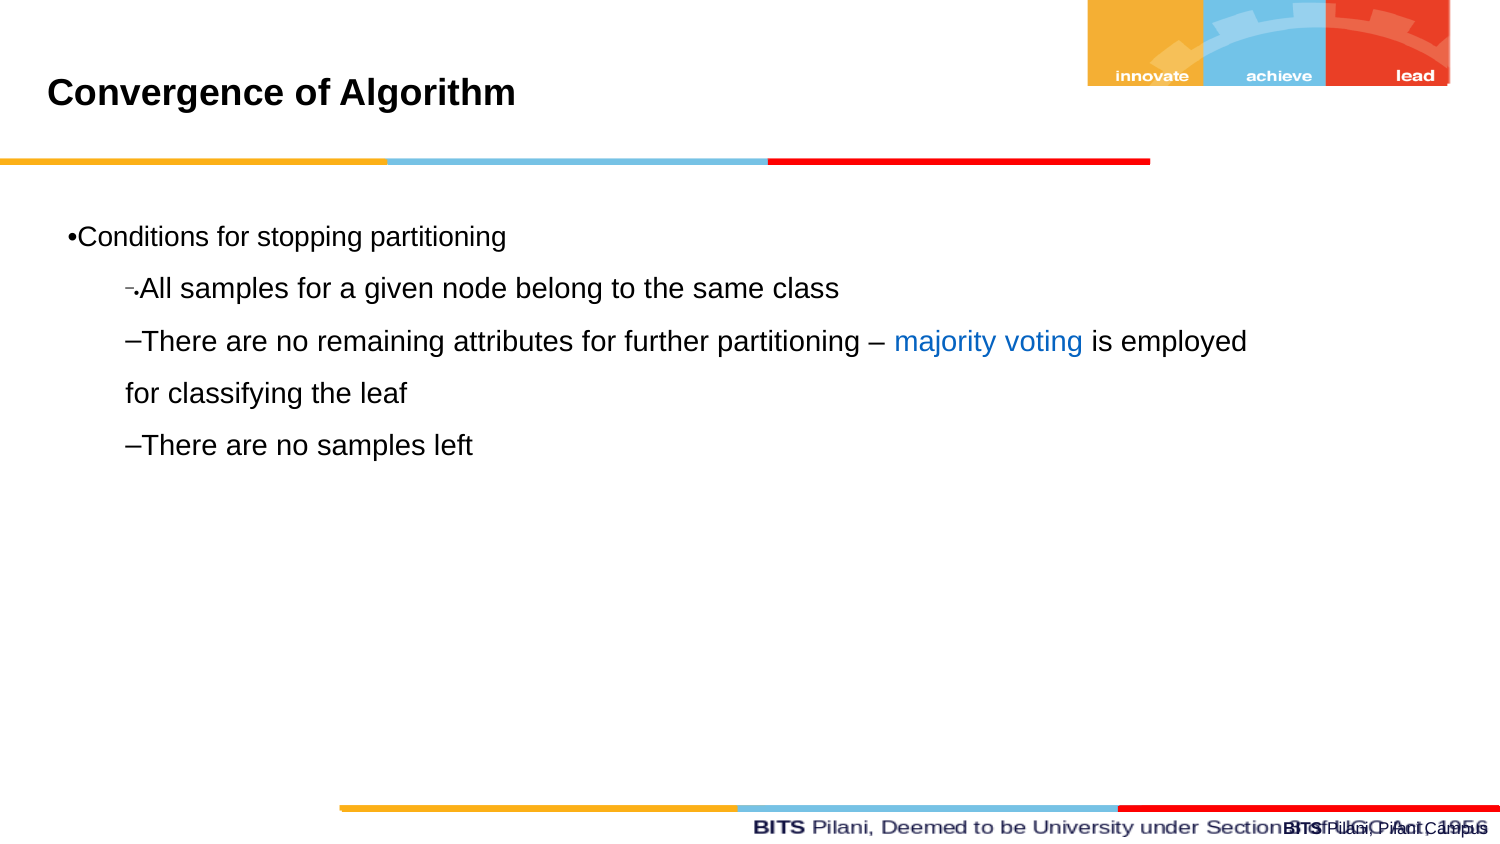

Convergence of Algorithm
•Conditions for stopping partitioning
•All samples for a given node belong to the same class
There are no remaining attributes for further partitioning – majority voting is employed for classifying the leaf
There are no samples left